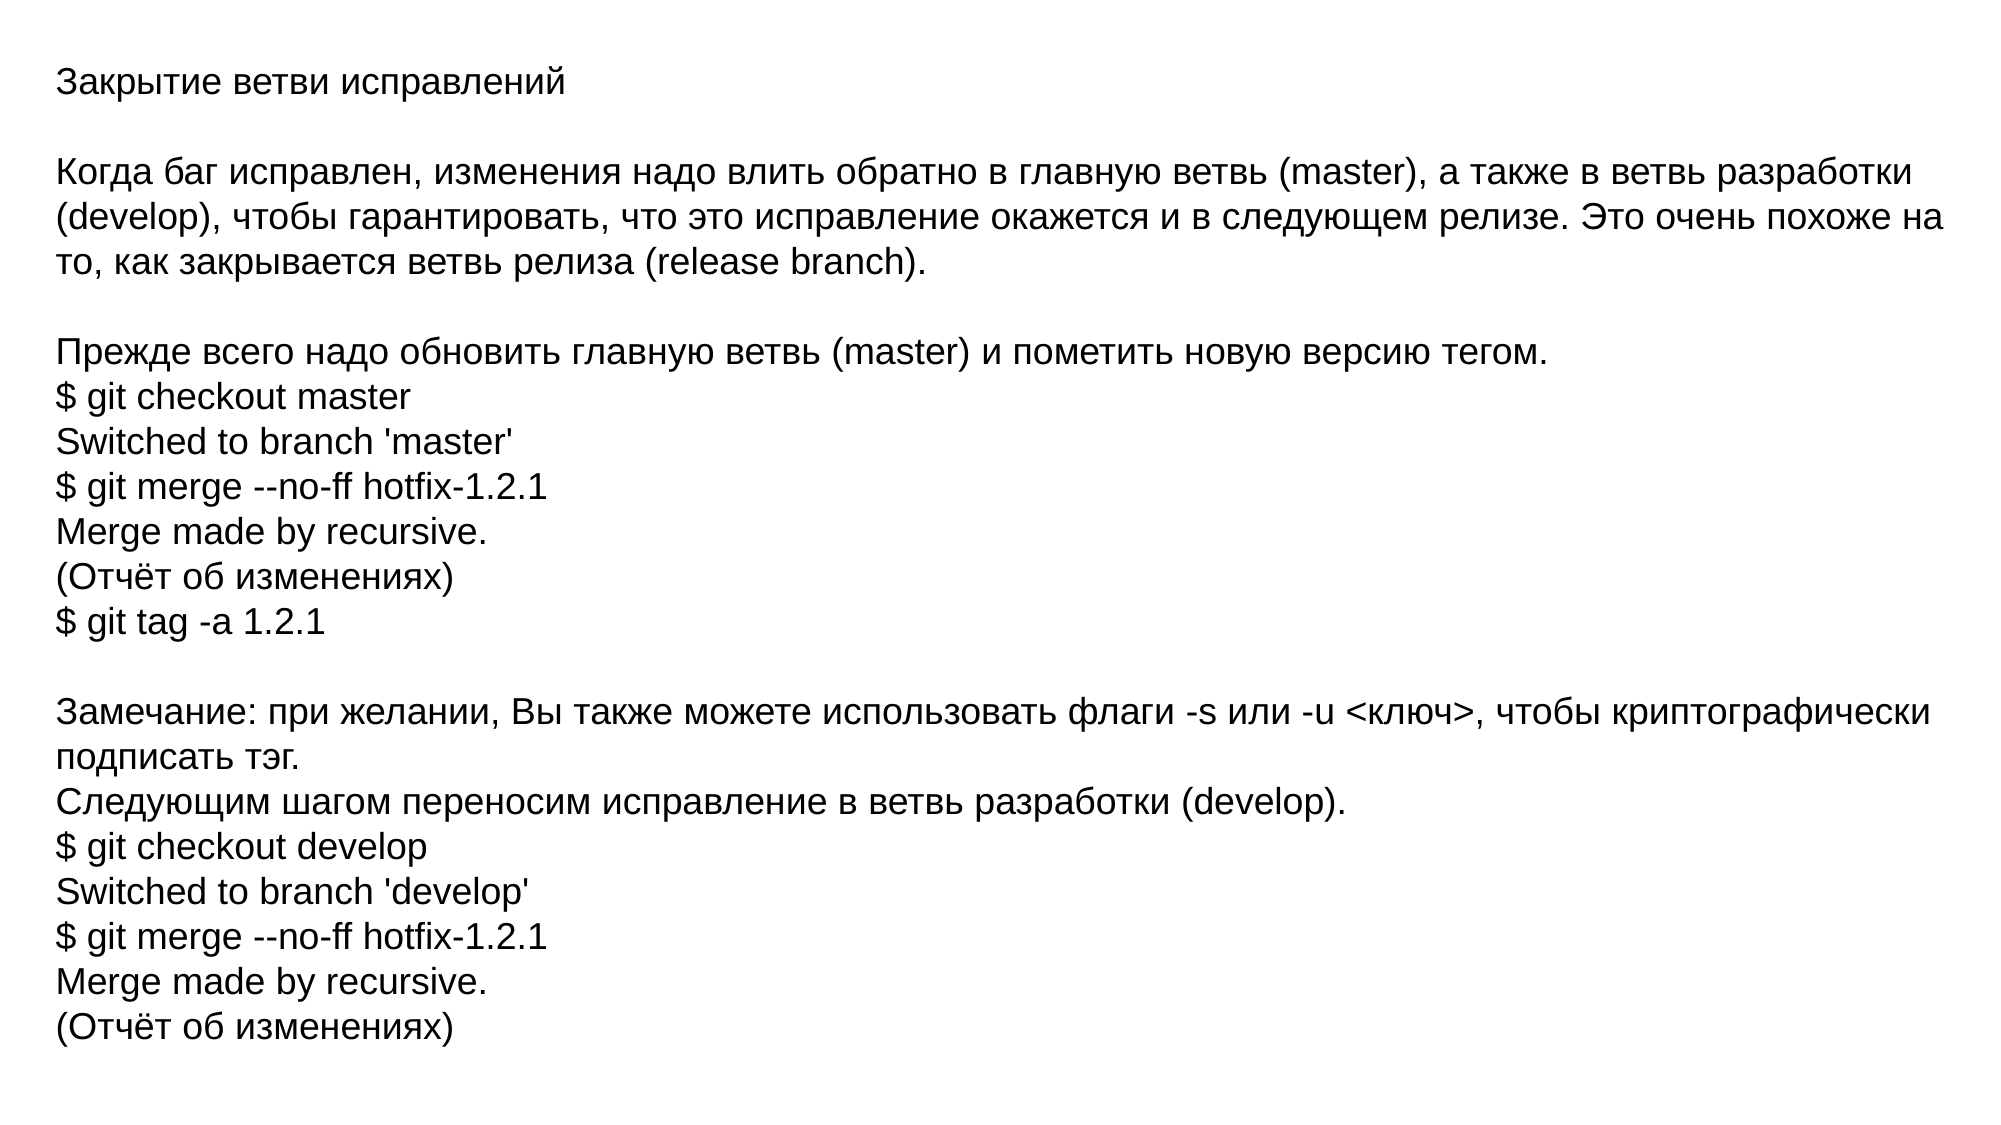

Закрытие ветви исправлений

Когда баг исправлен, изменения надо влить обратно в главную ветвь (master), а также в ветвь разработки (develop), чтобы гарантировать, что это исправление окажется и в следующем релизе. Это очень похоже на то, как закрывается ветвь релиза (release branch).

Прежде всего надо обновить главную ветвь (master) и пометить новую версию тегом.
$ git checkout master
Switched to branch 'master'
$ git merge --no-ff hotfix-1.2.1
Merge made by recursive.
(Отчёт об изменениях)
$ git tag -a 1.2.1

Замечание: при желании, Вы также можете использовать флаги -s или -u <ключ>, чтобы криптографически подписать тэг.
Следующим шагом переносим исправление в ветвь разработки (develop).
$ git checkout develop
Switched to branch 'develop'
$ git merge --no-ff hotfix-1.2.1
Merge made by recursive.
(Отчёт об изменениях)